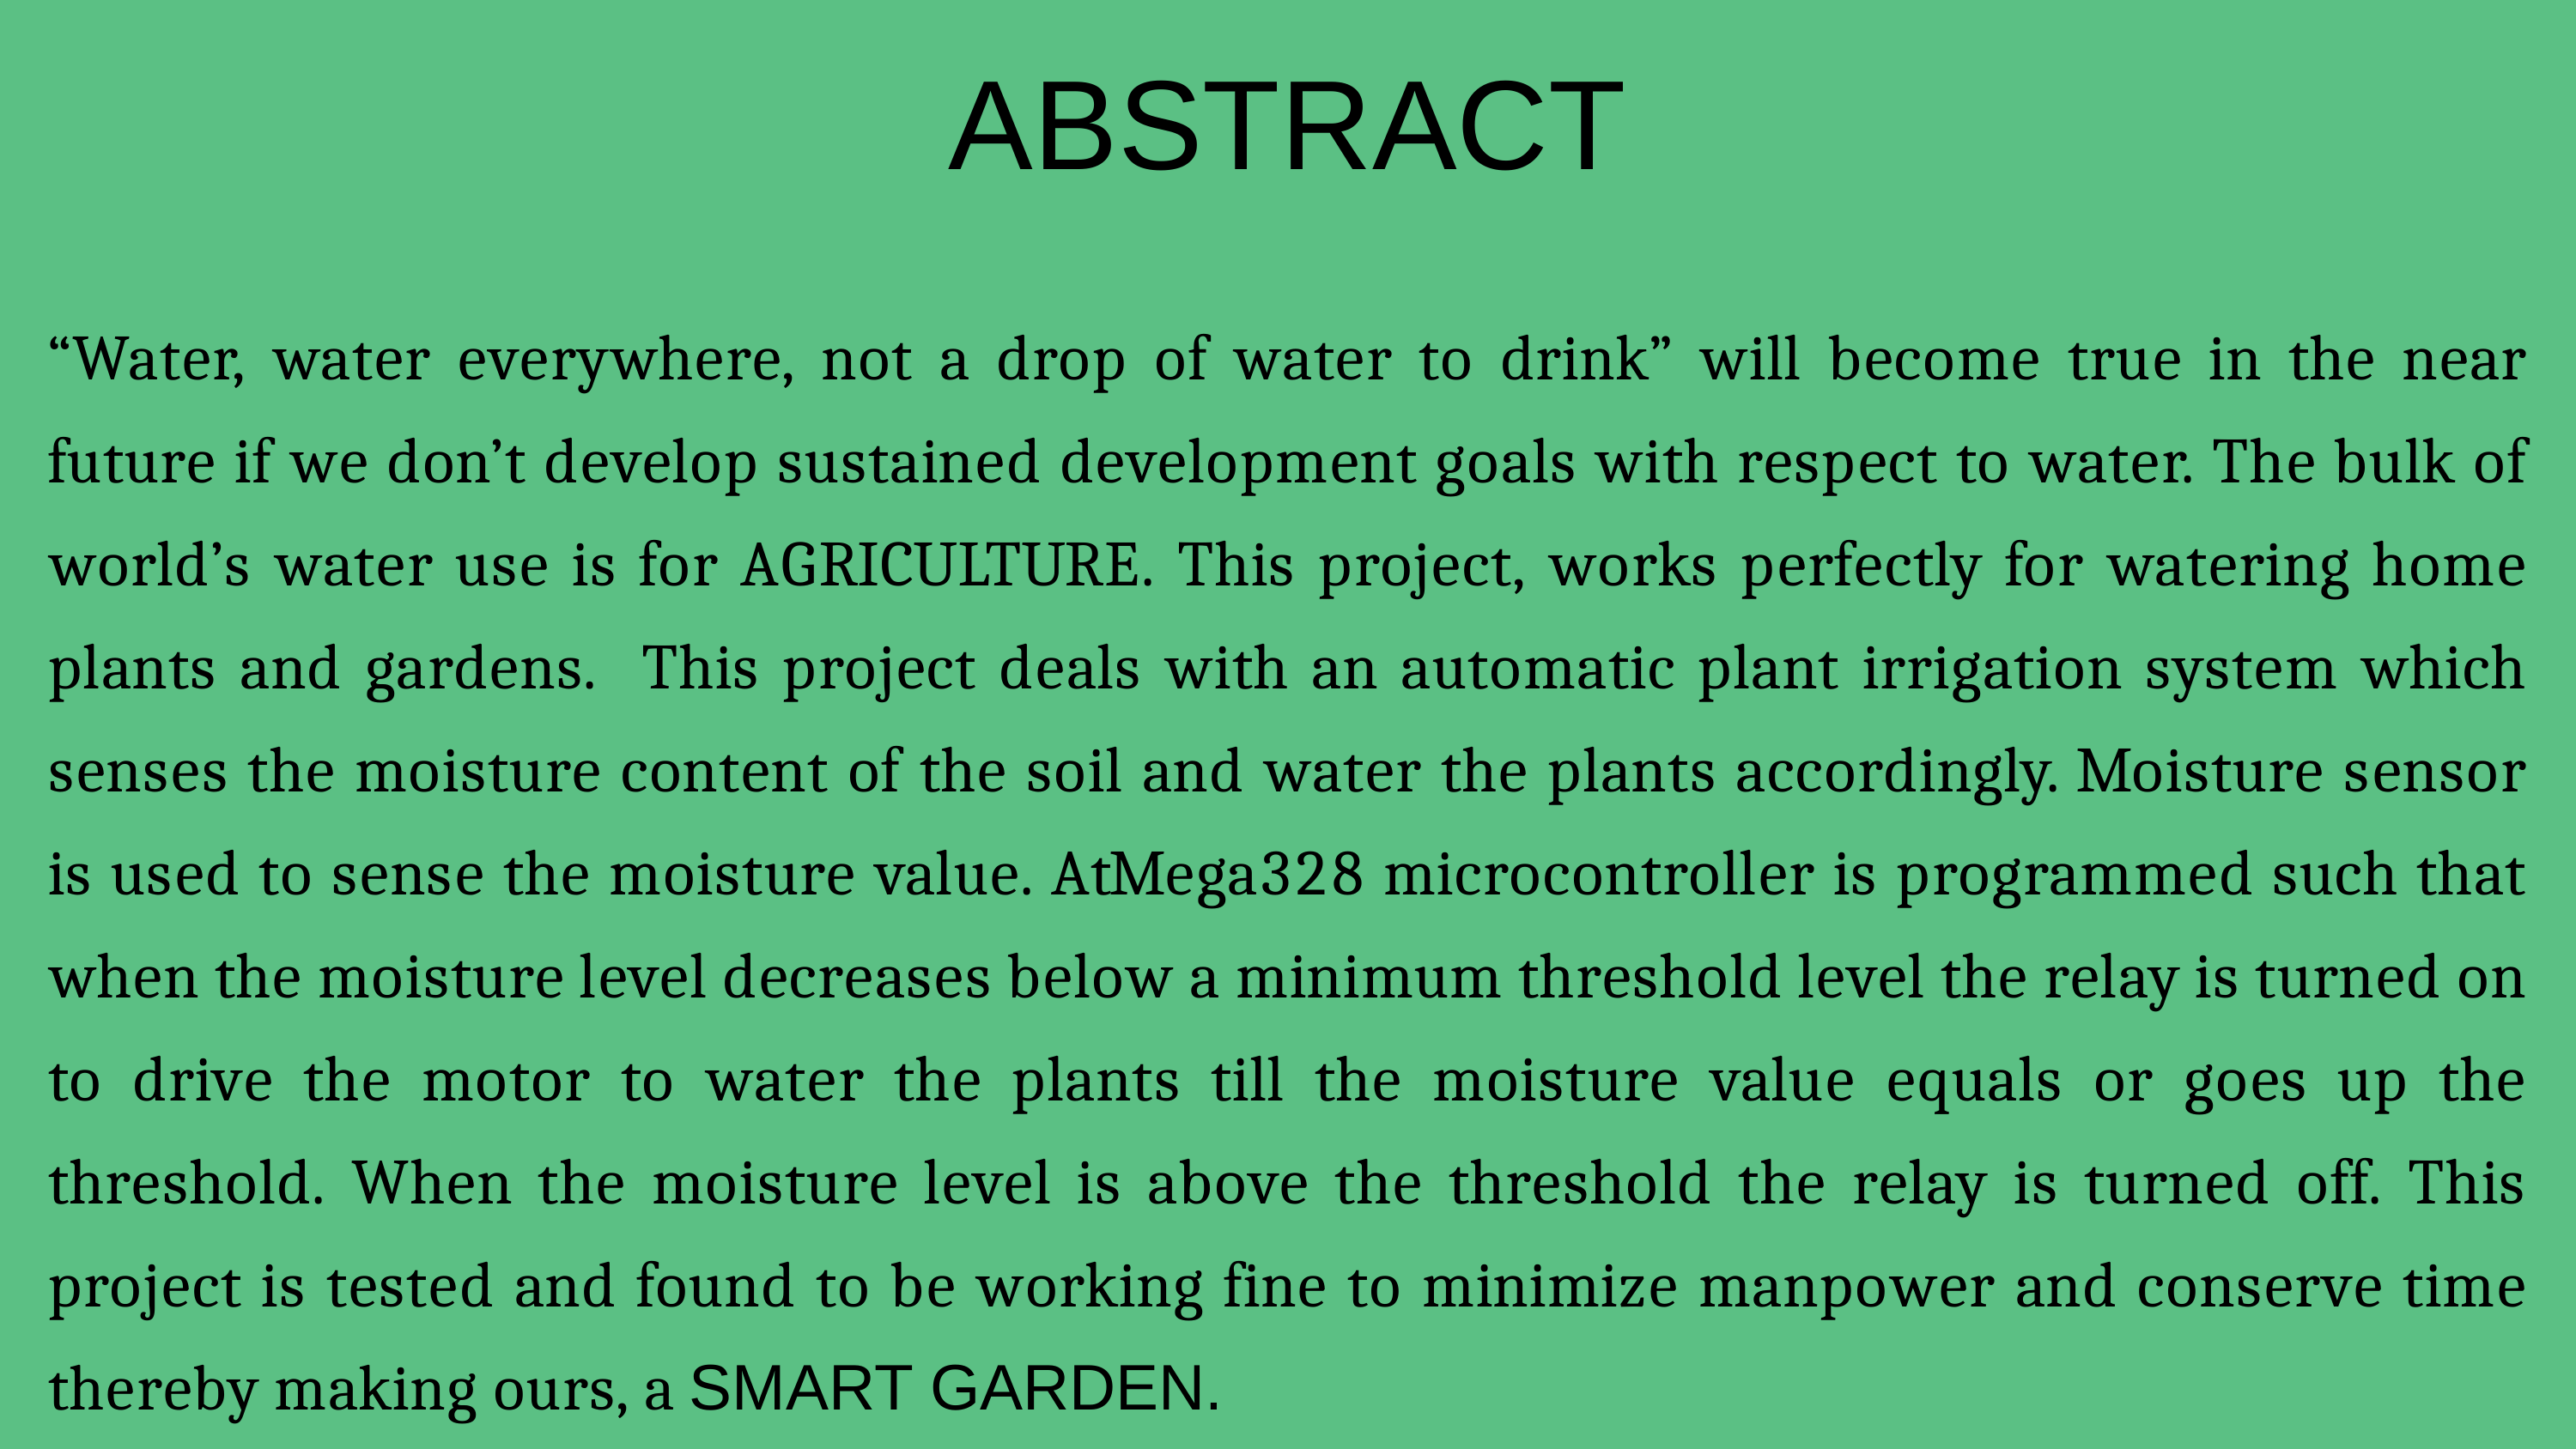

ABSTRACT

“Water, water everywhere, not a drop of water to drink” will become true in the near future if we don’t develop sustained development goals with respect to water. The bulk of world’s water use is for AGRICULTURE. This project, works perfectly for watering home plants and gardens.  This project deals with an automatic plant irrigation system which senses the moisture content of the soil and water the plants accordingly. Moisture sensor is used to sense the moisture value. AtMega328 microcontroller is programmed such that when the moisture level decreases below a minimum threshold level the relay is turned on to drive the motor to water the plants till the moisture value equals or goes up the threshold. When the moisture level is above the threshold the relay is turned off. This project is tested and found to be working fine to minimize manpower and conserve time thereby making ours, a SMART GARDEN.